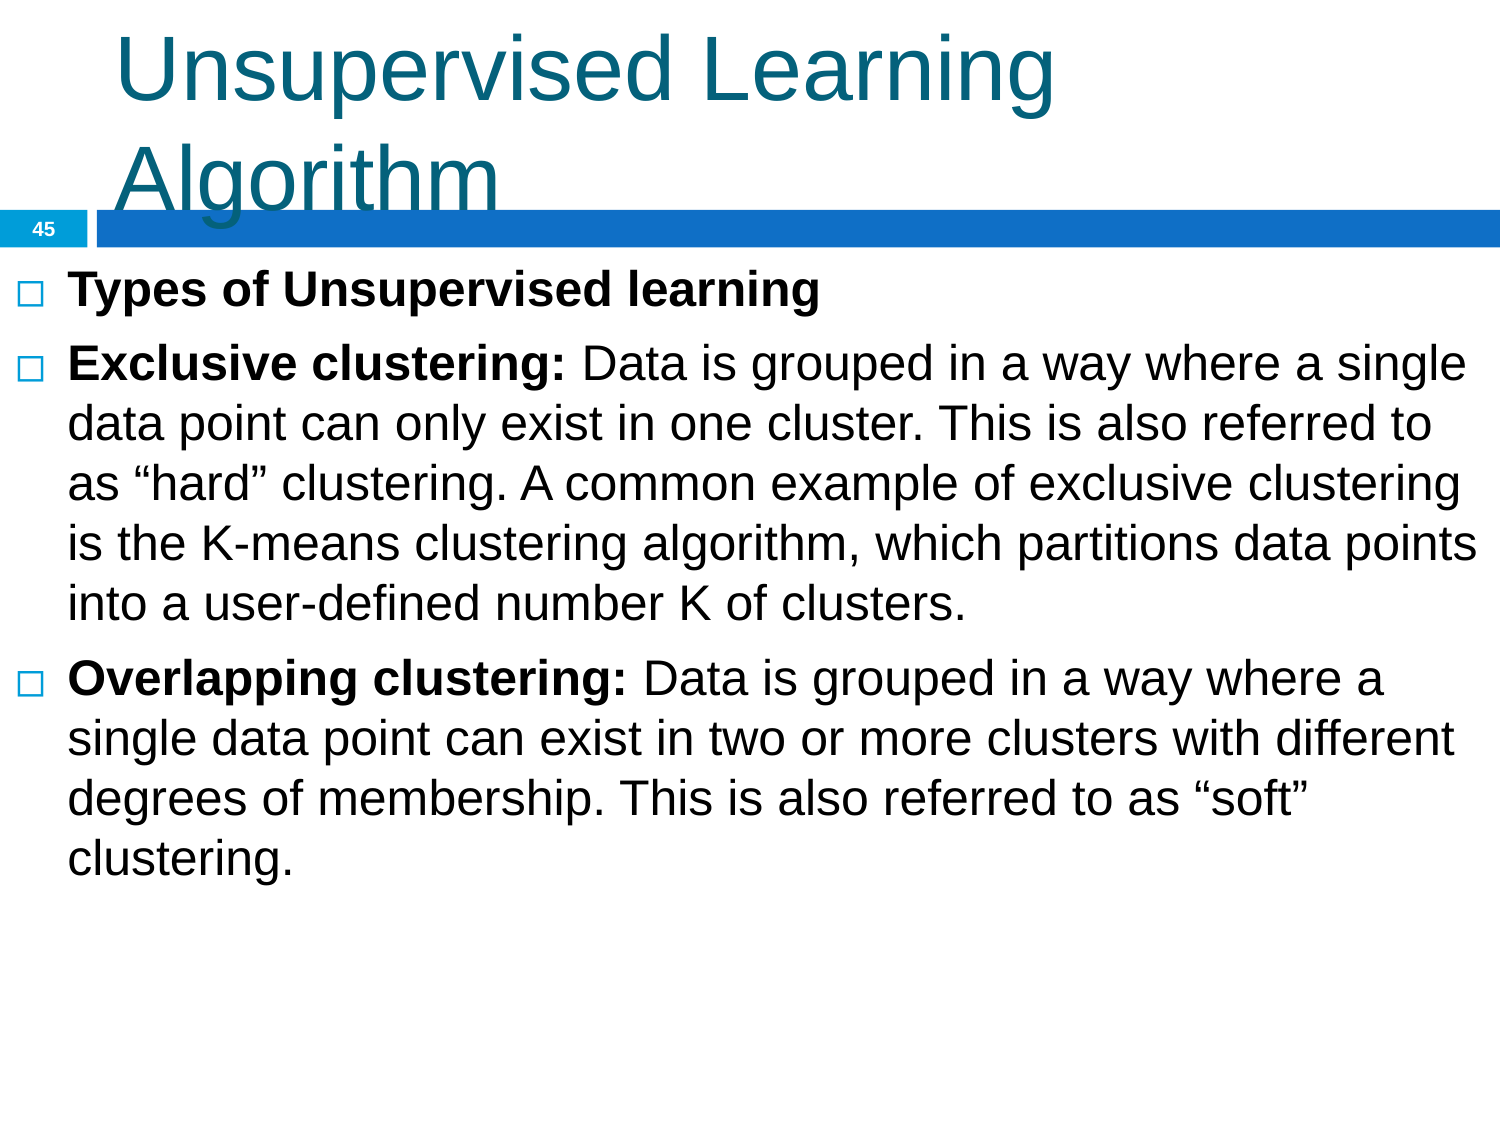

# Unsupervised Learning Algorithm
45
Types of Unsupervised learning
Exclusive clustering: Data is grouped in a way where a single data point can only exist in one cluster. This is also referred to as “hard” clustering. A common example of exclusive clustering is the K-means clustering algorithm, which partitions data points into a user-defined number K of clusters.
Overlapping clustering: Data is grouped in a way where a single data point can exist in two or more clusters with different degrees of membership. This is also referred to as “soft” clustering.